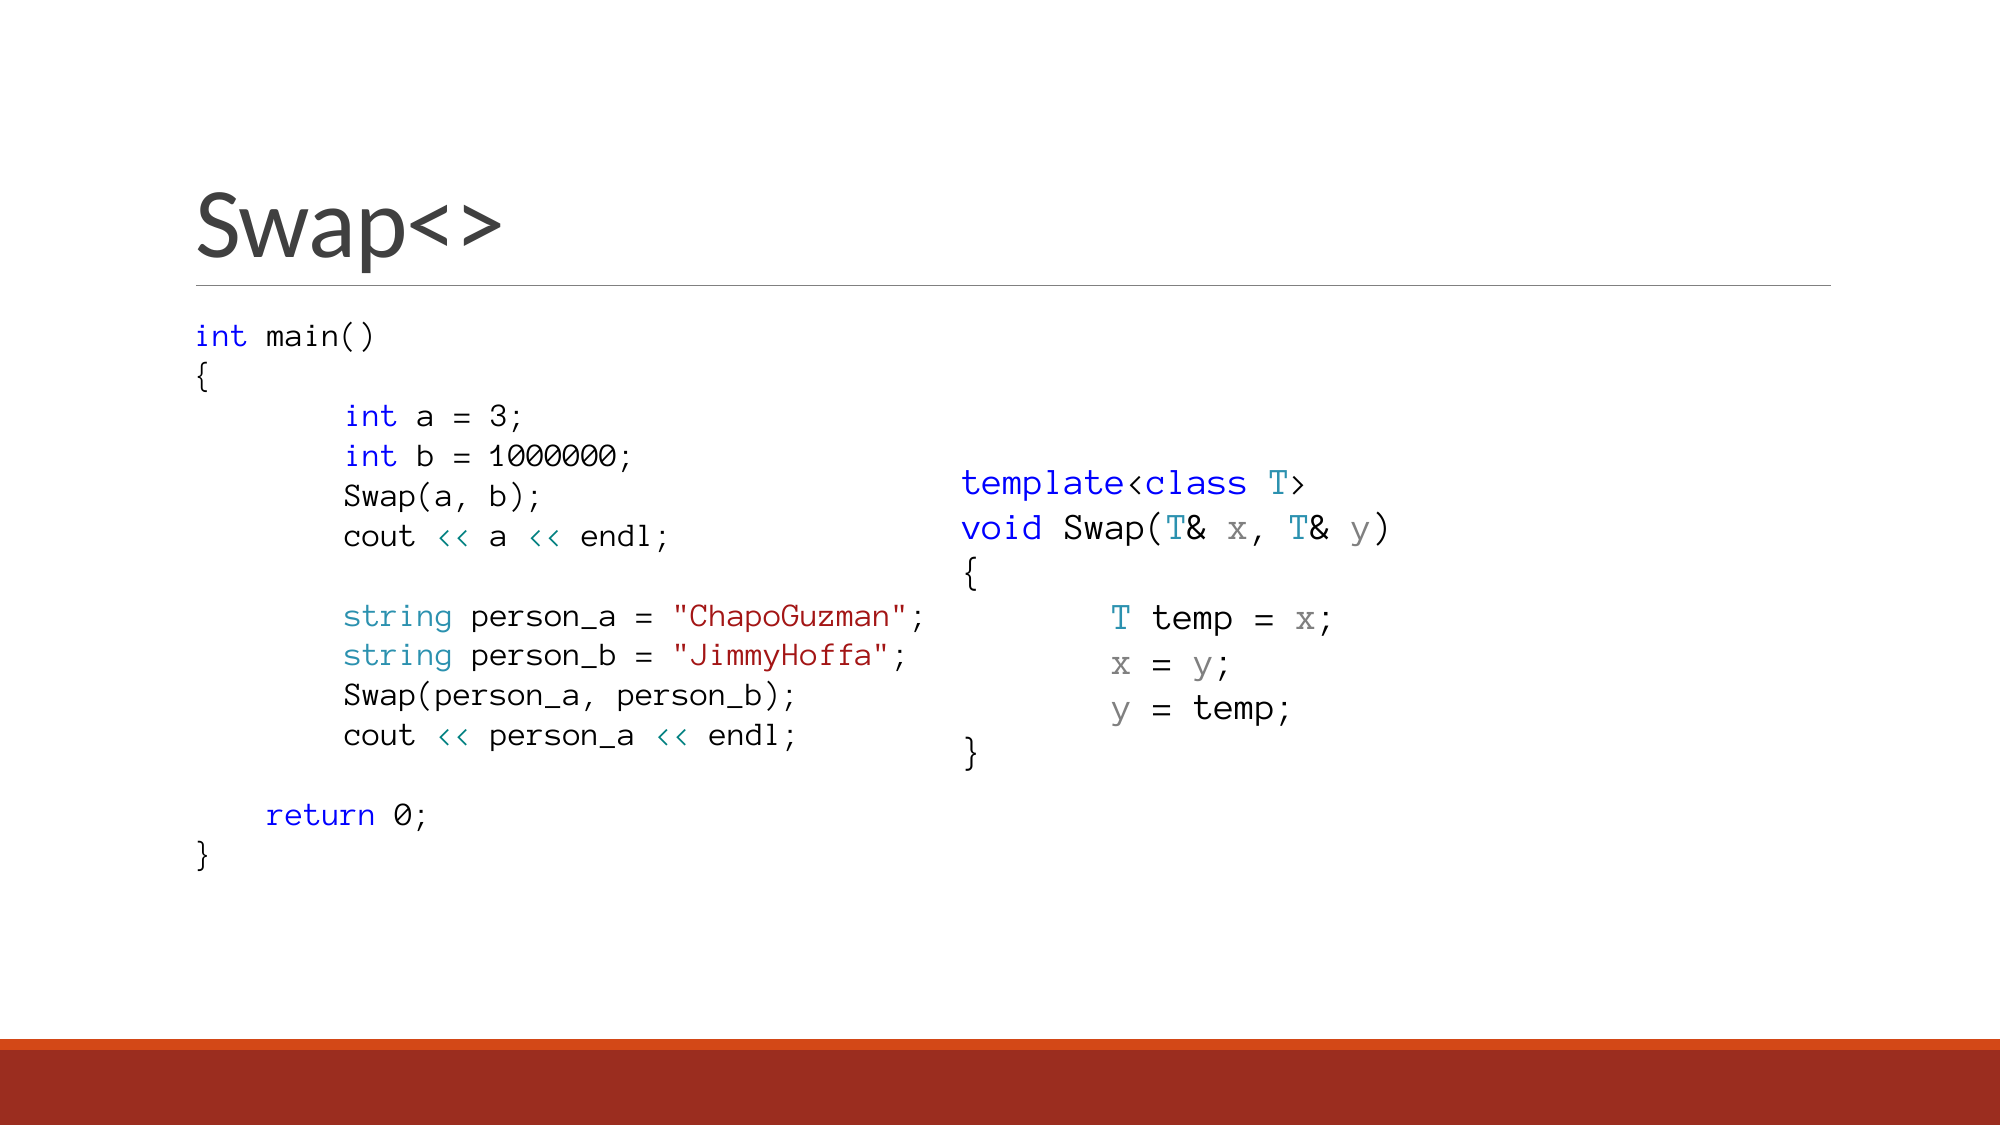

# Swap<>
int main()
{
	int a = 3;
	int b = 1000000;
	Swap(a, b);
	cout << a << endl;

	string person_a = "ChapoGuzman";
	string person_b = "JimmyHoffa";
	Swap(person_a, person_b);
	cout << person_a << endl;

    return 0;
}

template<class T>
void Swap(T& x, T& y)
{
	T temp = x;
	x = y;
	y = temp;
}